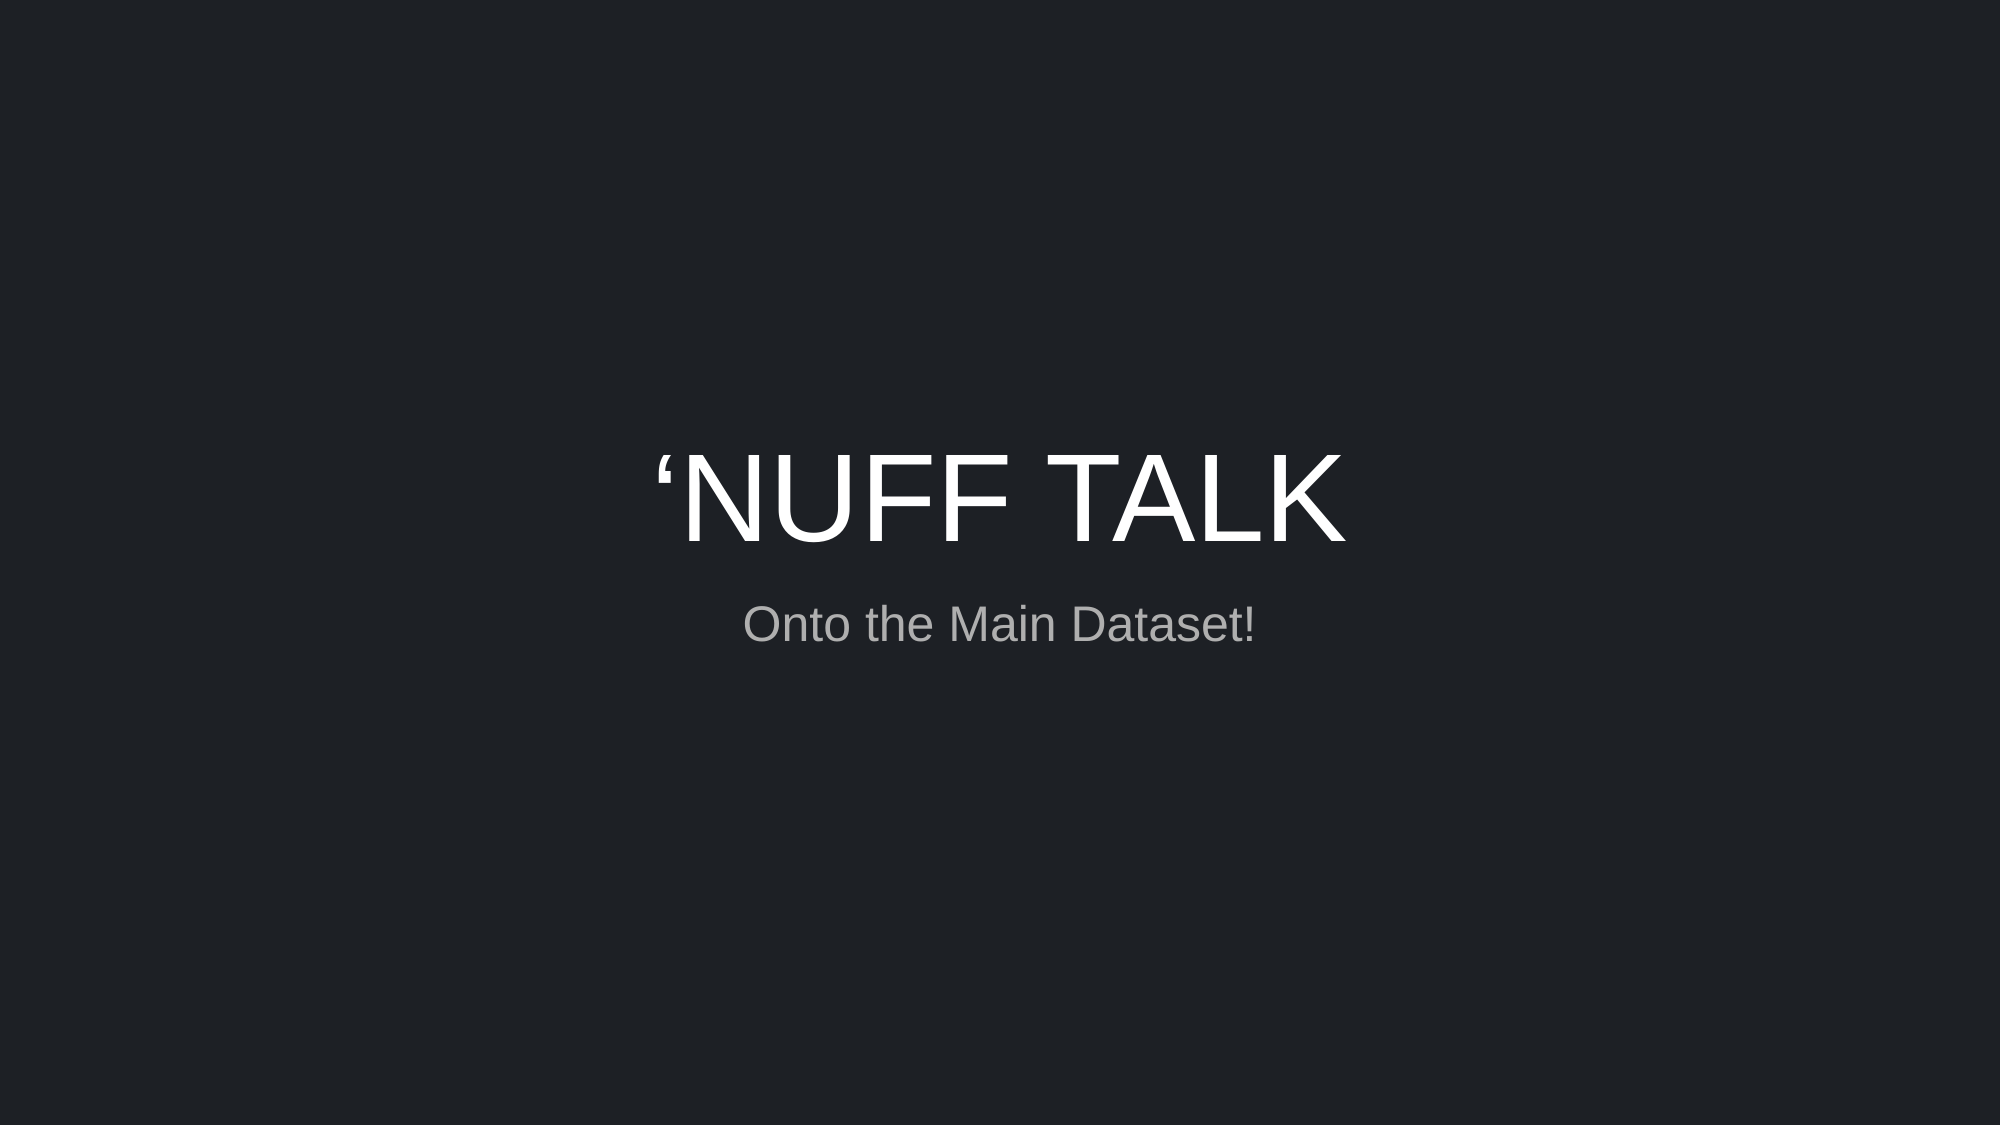

# ‘NUFF TALK
Onto the Main Dataset!